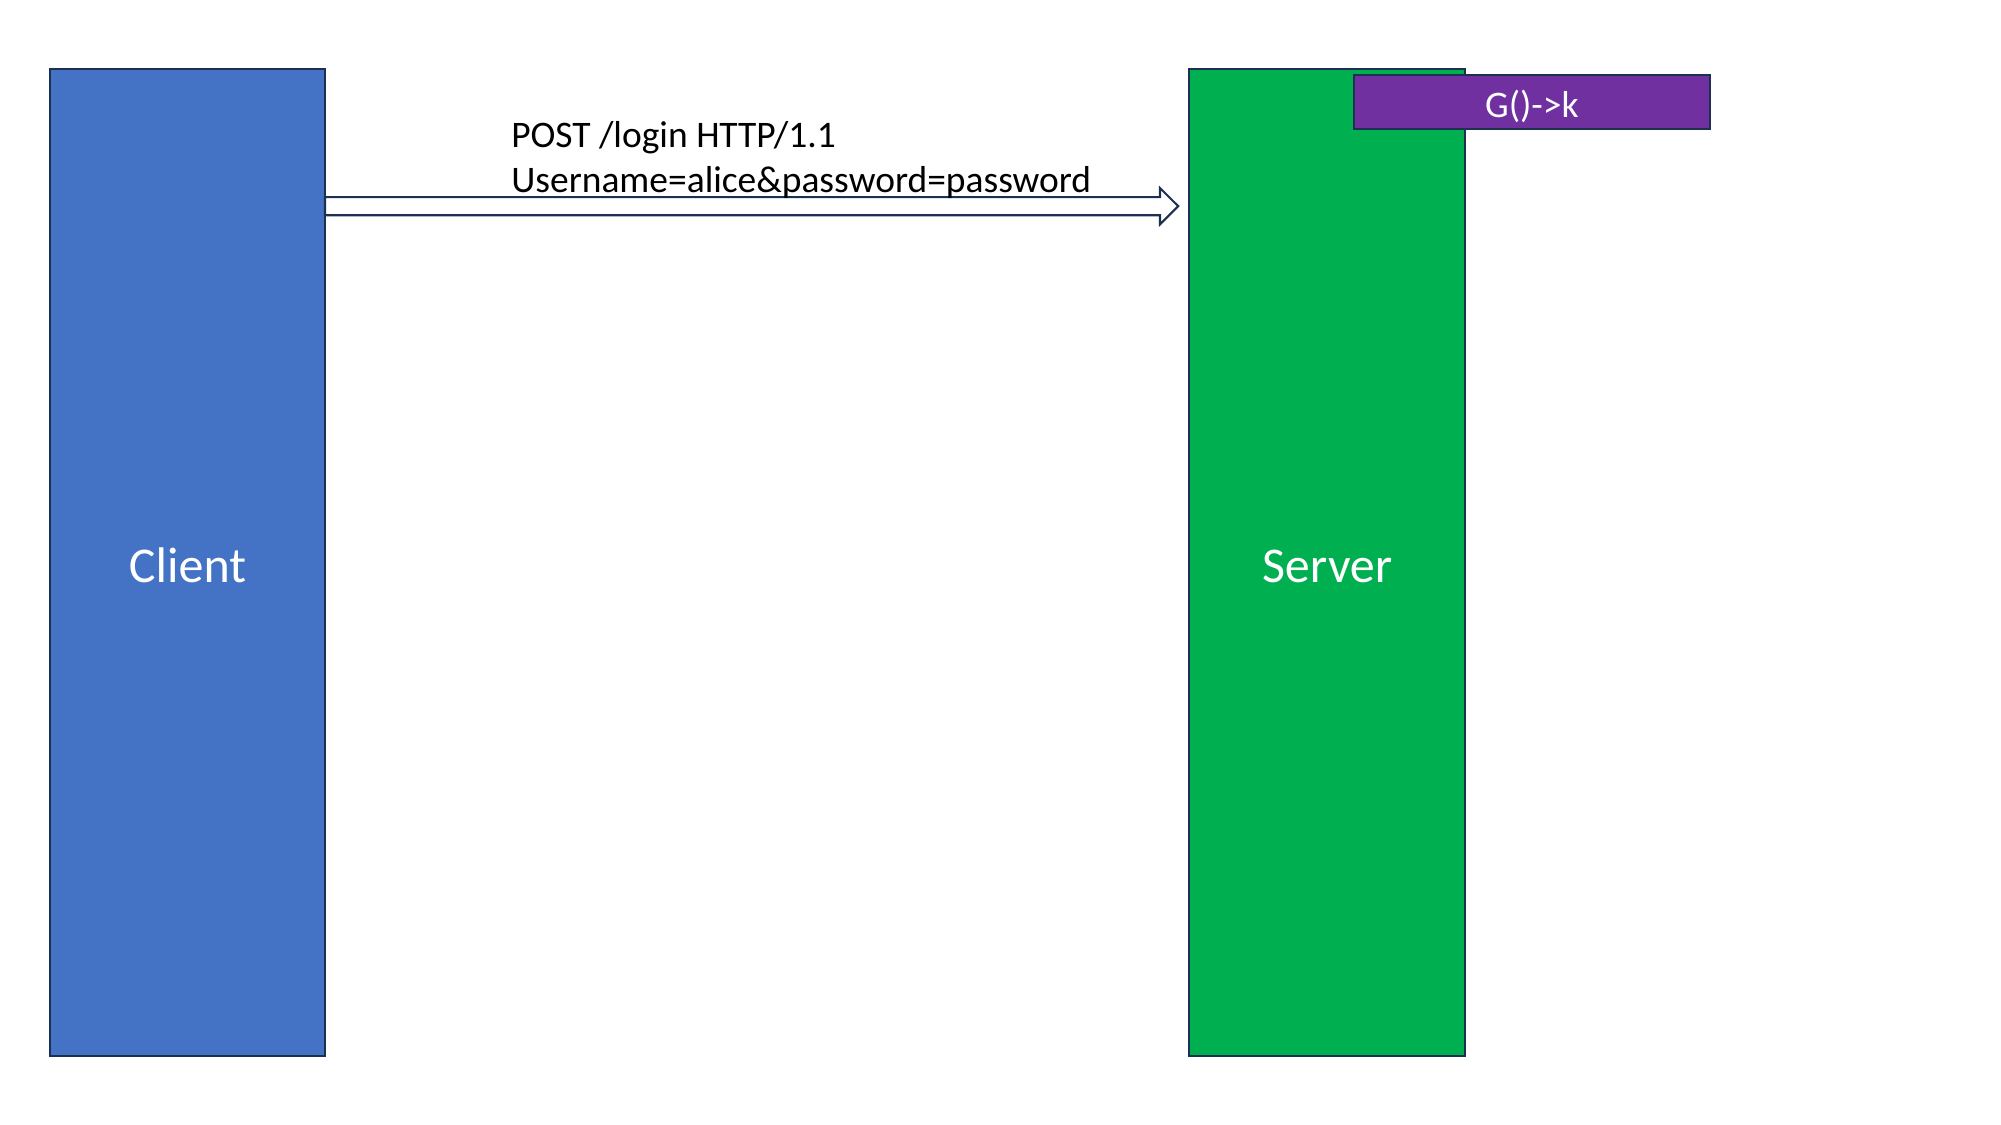

Client
Server
G()->k
POST /login HTTP/1.1
Username=alice&password=password